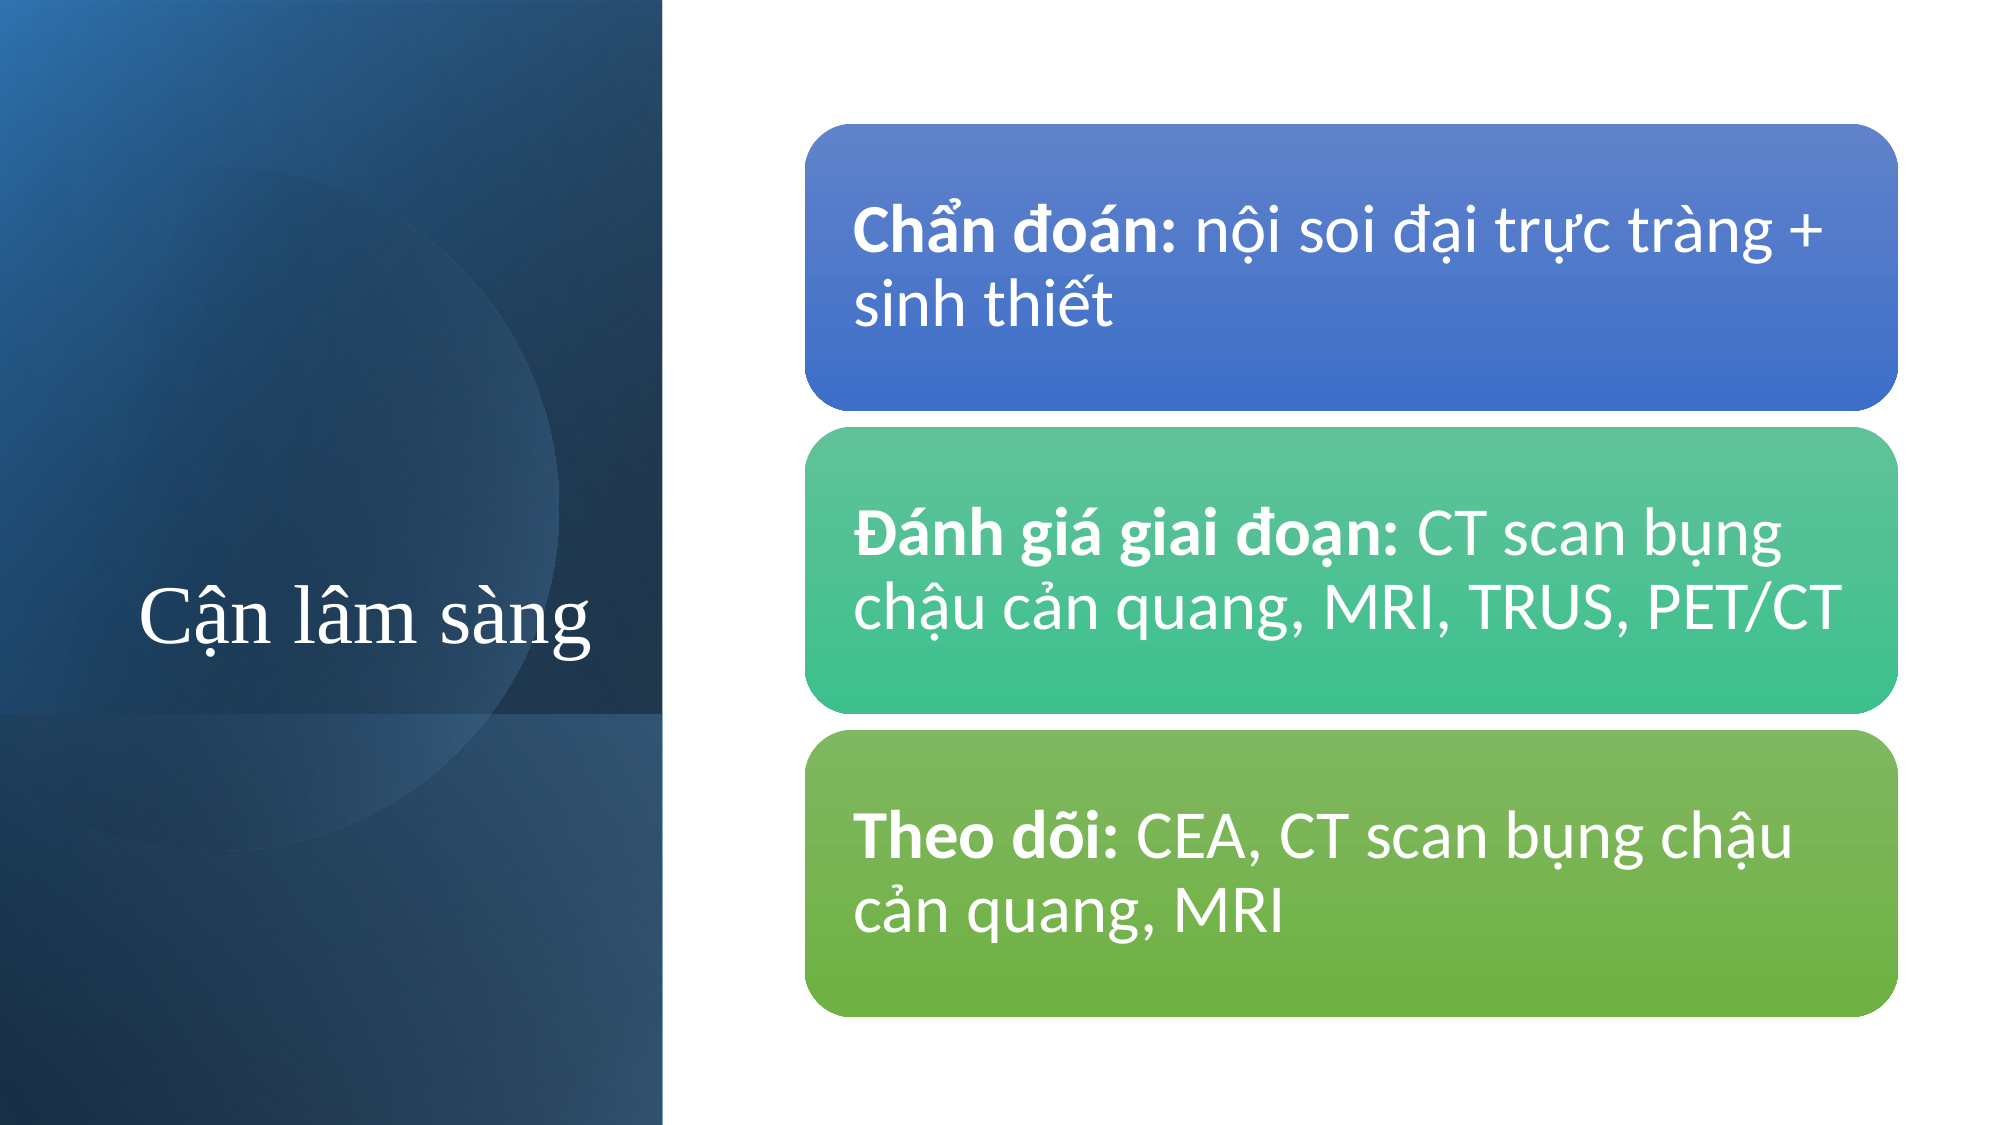

Chẩn đoán: nội soi đại trực tràng + sinh thiết
Đánh giá giai đoạn: CT scan bụng chậu cản quang, MRI, TRUS, PET/CT
Theo dõi: CEA, CT scan bụng chậu cản quang, MRI

# Cận lâm sàng